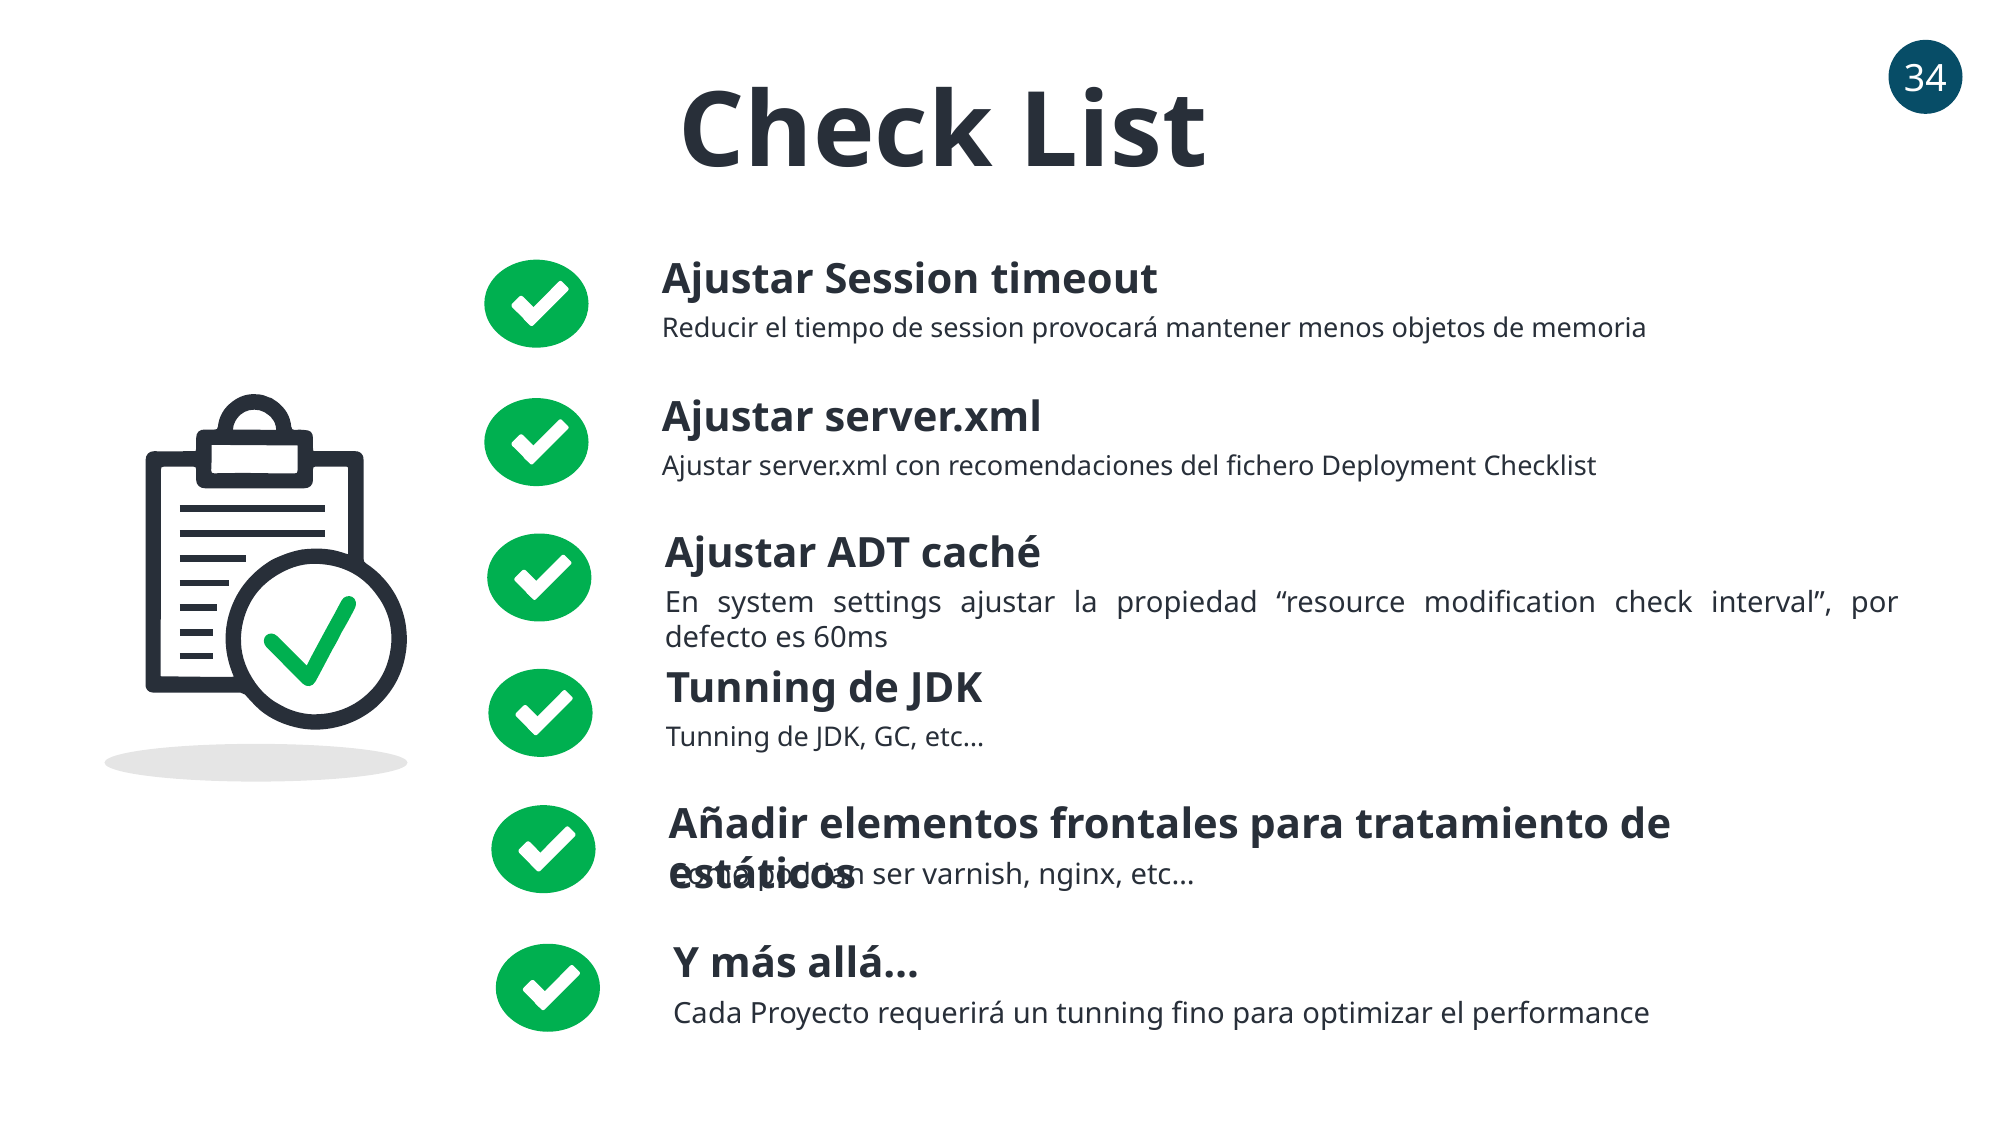

34
Check List
Ajustar Session timeout

Reducir el tiempo de session provocará mantener menos objetos de memoria
Ajustar server.xml

Ajustar server.xml con recomendaciones del fichero Deployment Checklist
Ajustar ADT caché

En system settings ajustar la propiedad “resource modification check interval”, por defecto es 60ms
Tunning de JDK

Tunning de JDK, GC, etc…

Añadir elementos frontales para tratamiento de estáticos

Como podrian ser varnish, nginx, etc…
Y más allá…

Cada Proyecto requerirá un tunning fino para optimizar el performance